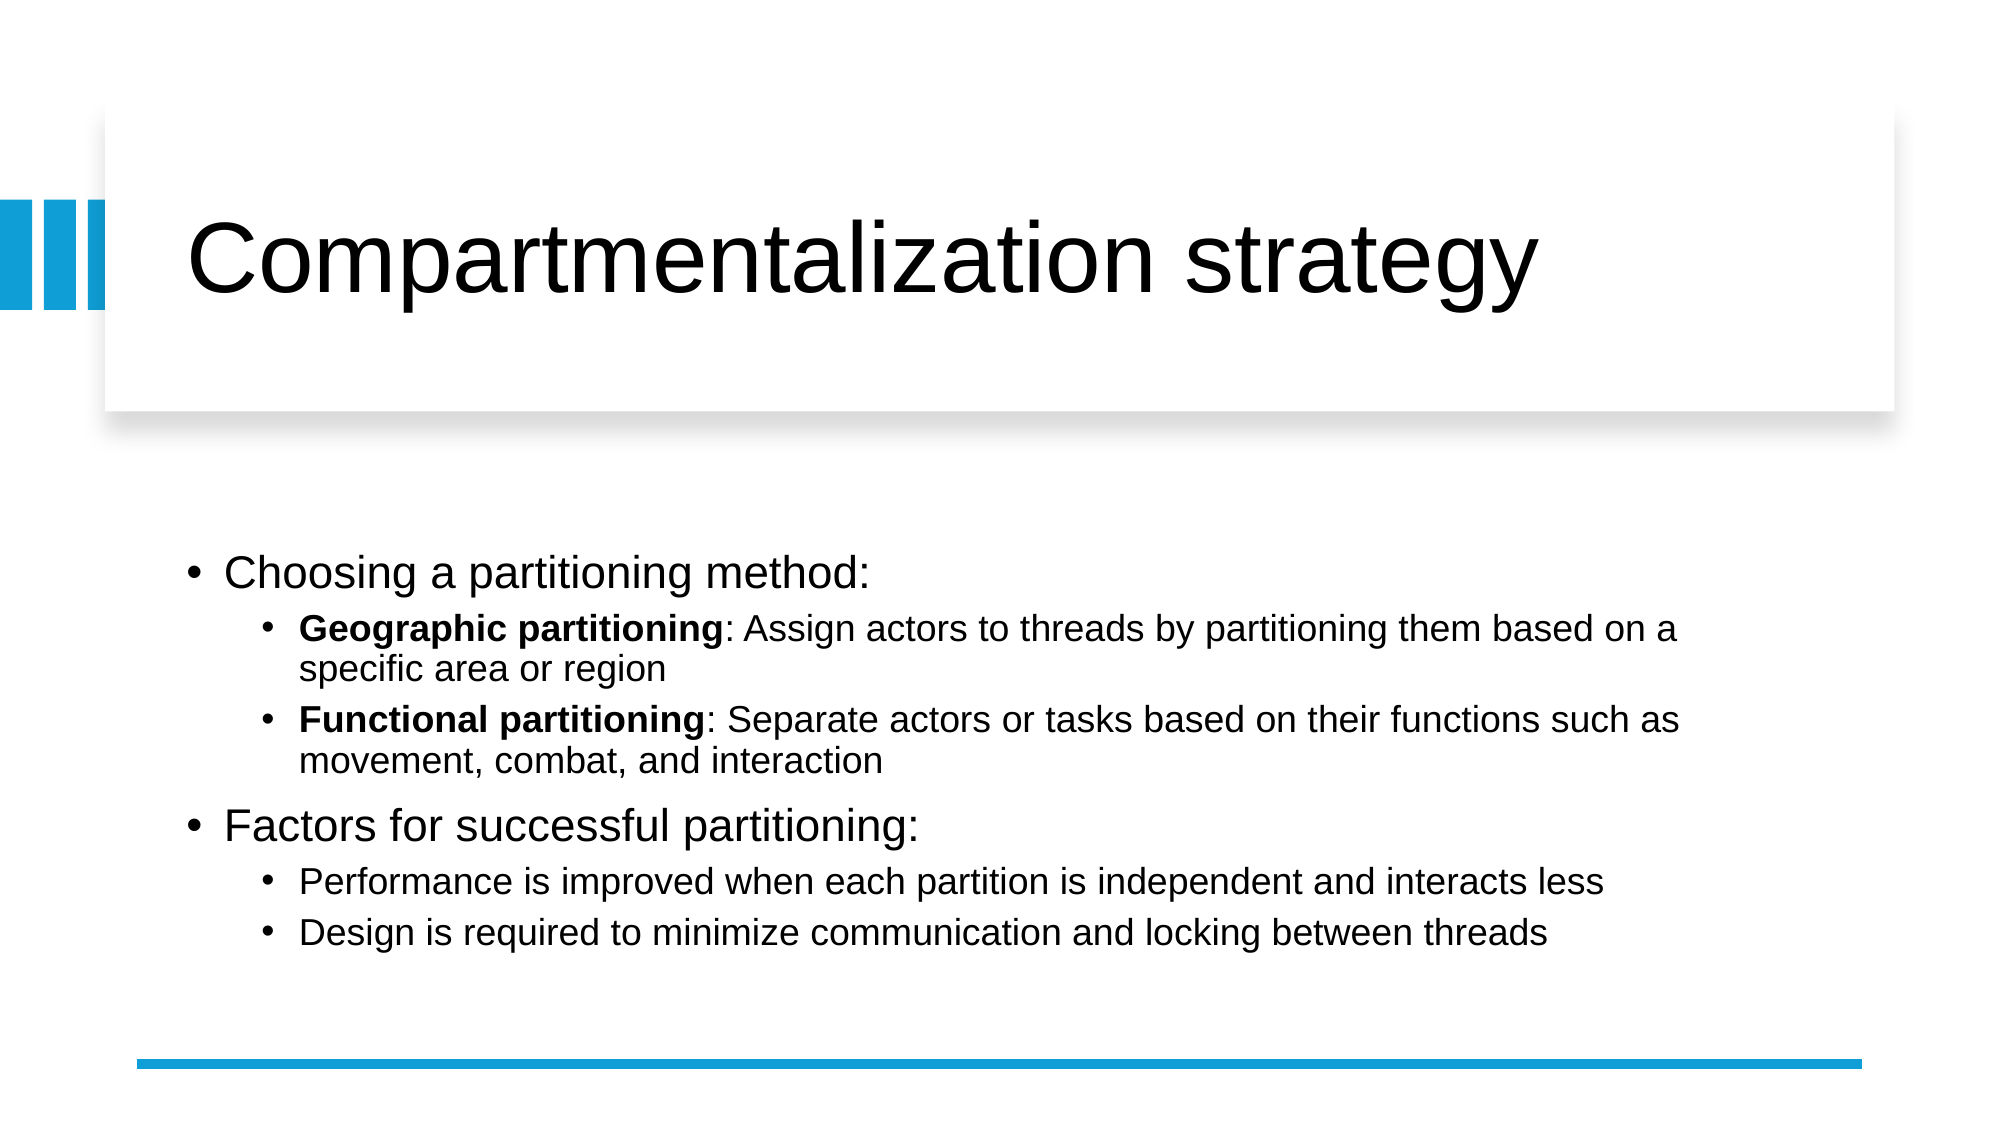

# Compartmentalization strategy

Choosing a partitioning method:
Geographic partitioning: Assign actors to threads by partitioning them based on a specific area or region
Functional partitioning: Separate actors or tasks based on their functions such as movement, combat, and interaction
Factors for successful partitioning:
Performance is improved when each partition is independent and interacts less
Design is required to minimize communication and locking between threads